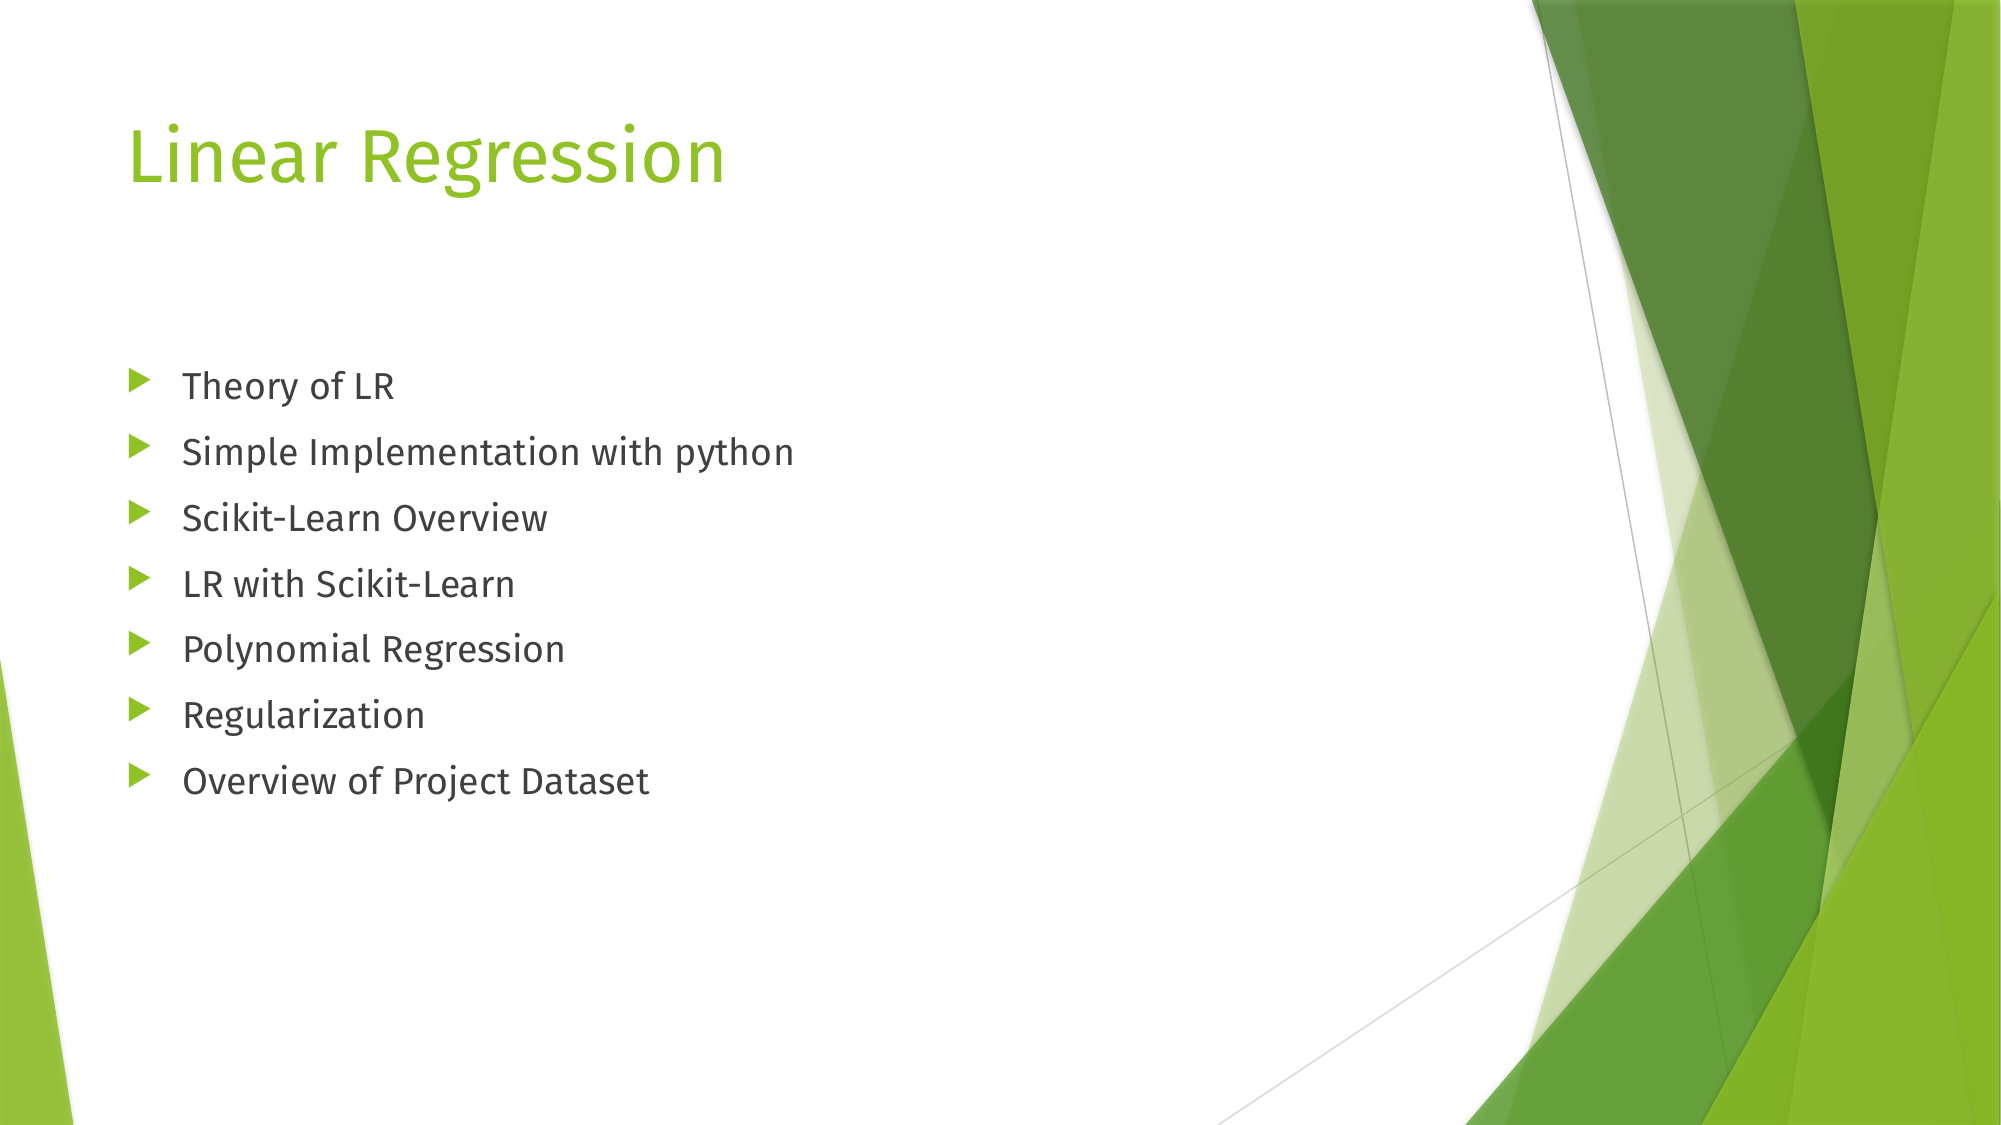

# Linear Regression
Theory of LR
Simple Implementation with python
Scikit-Learn Overview
LR with Scikit-Learn
Polynomial Regression
Regularization
Overview of Project Dataset